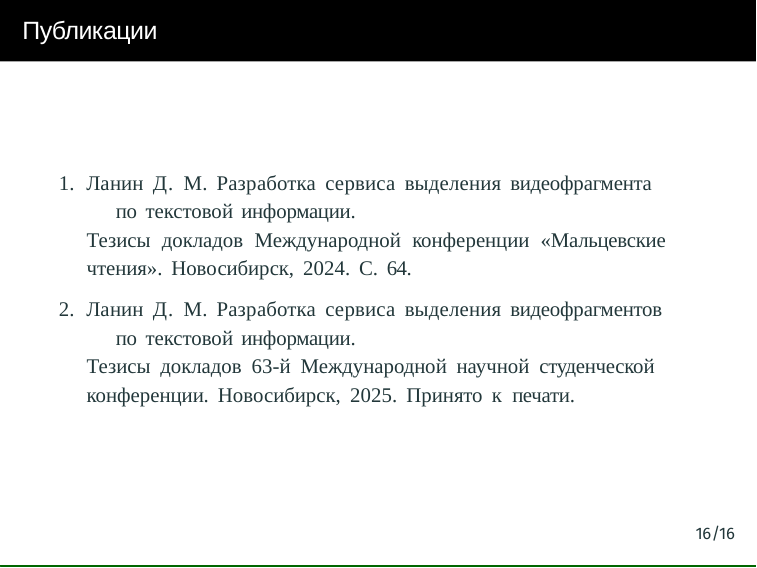

# Публикации
Ланин Д. М. Разработка сервиса выделения видеофрагмента 	по текстовой информации.
Тезисы докладов Международной конференции «Мальцевские чтения». Новосибирск, 2024. С. 64.
Ланин Д. М. Разработка сервиса выделения видеофрагментов 	по текстовой информации.
Тезисы докладов 63-й Международной научной студенческой конференции. Новосибирск, 2025. Принято к печати.
16/16